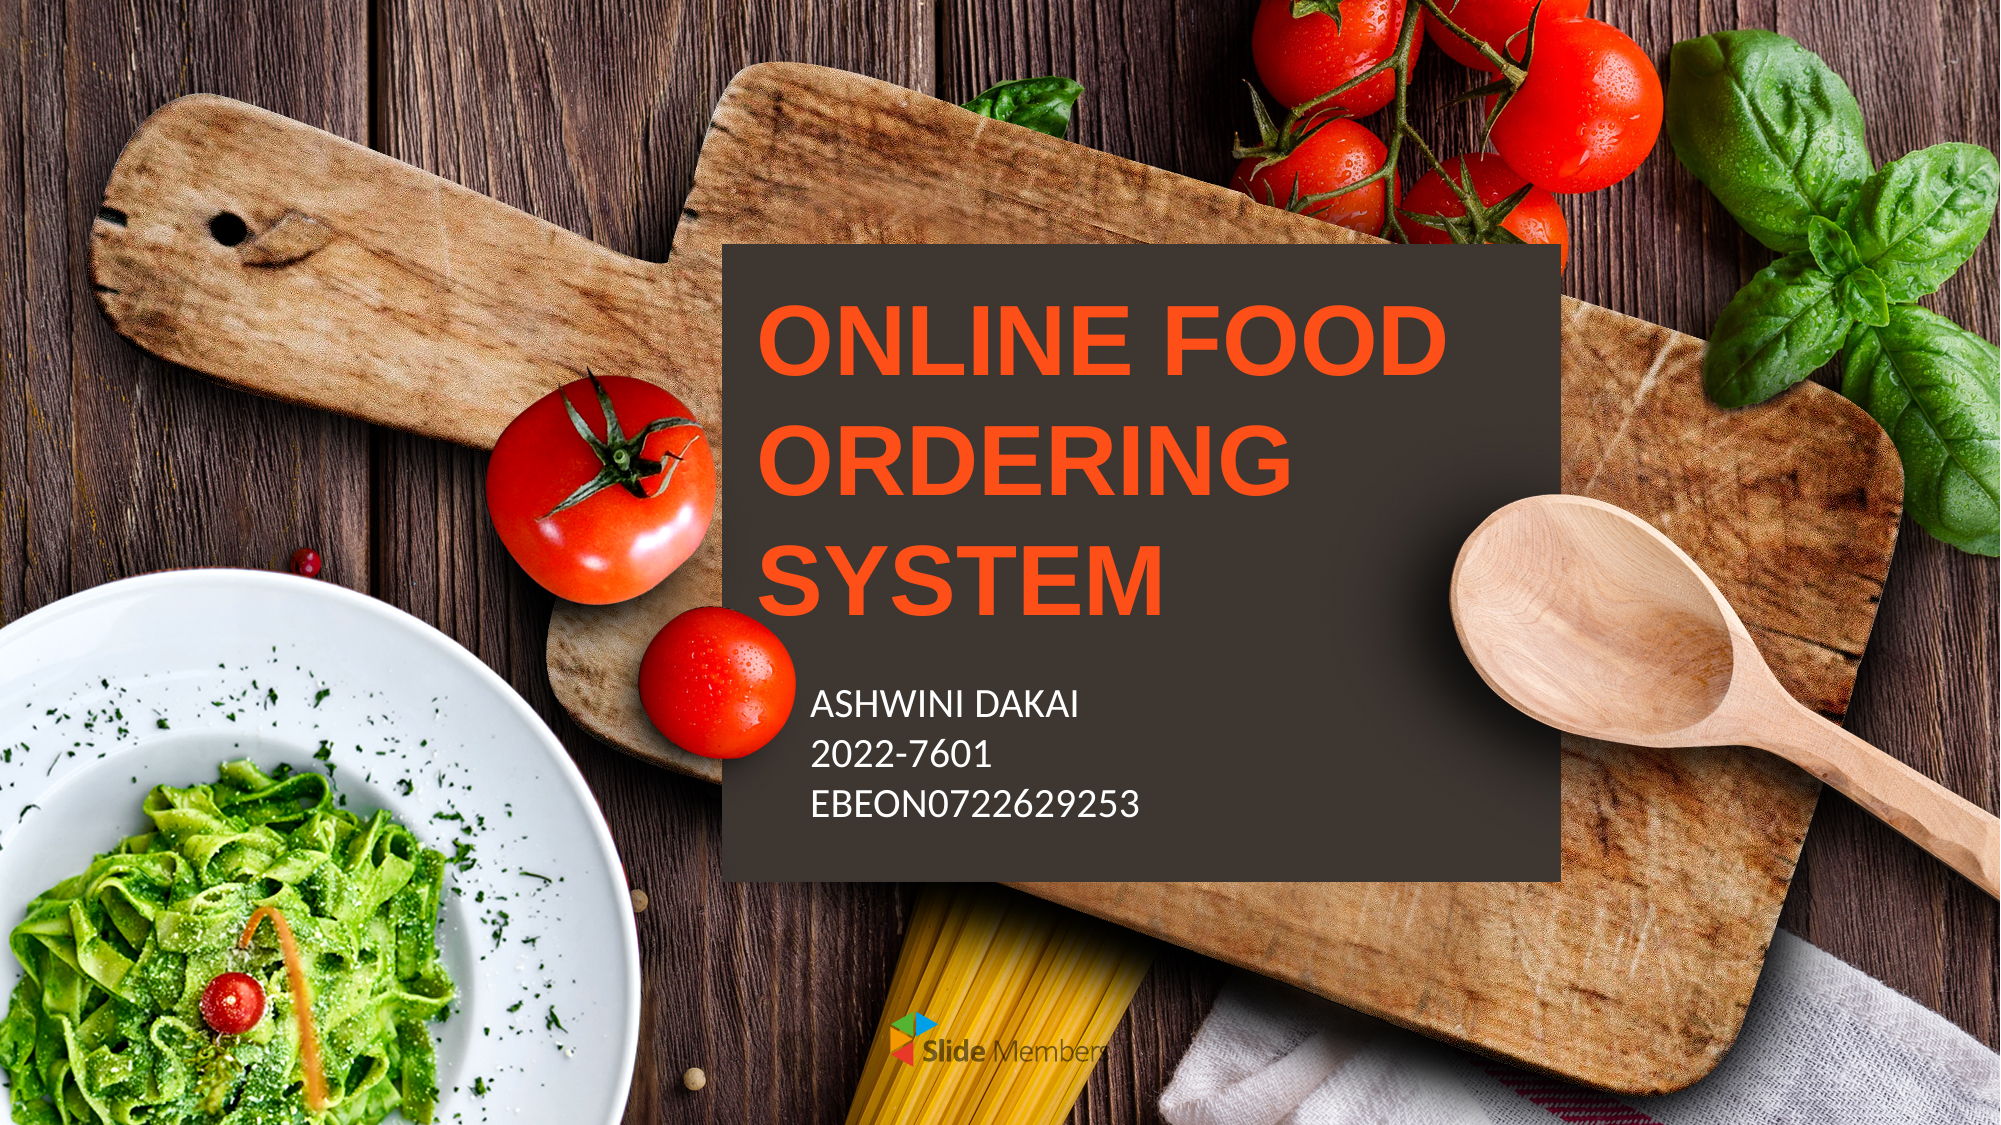

# ONLINE FOOD ORDERING SYSTEM
ASHWINI DAKAI
2022-7601
EBEON0722629253